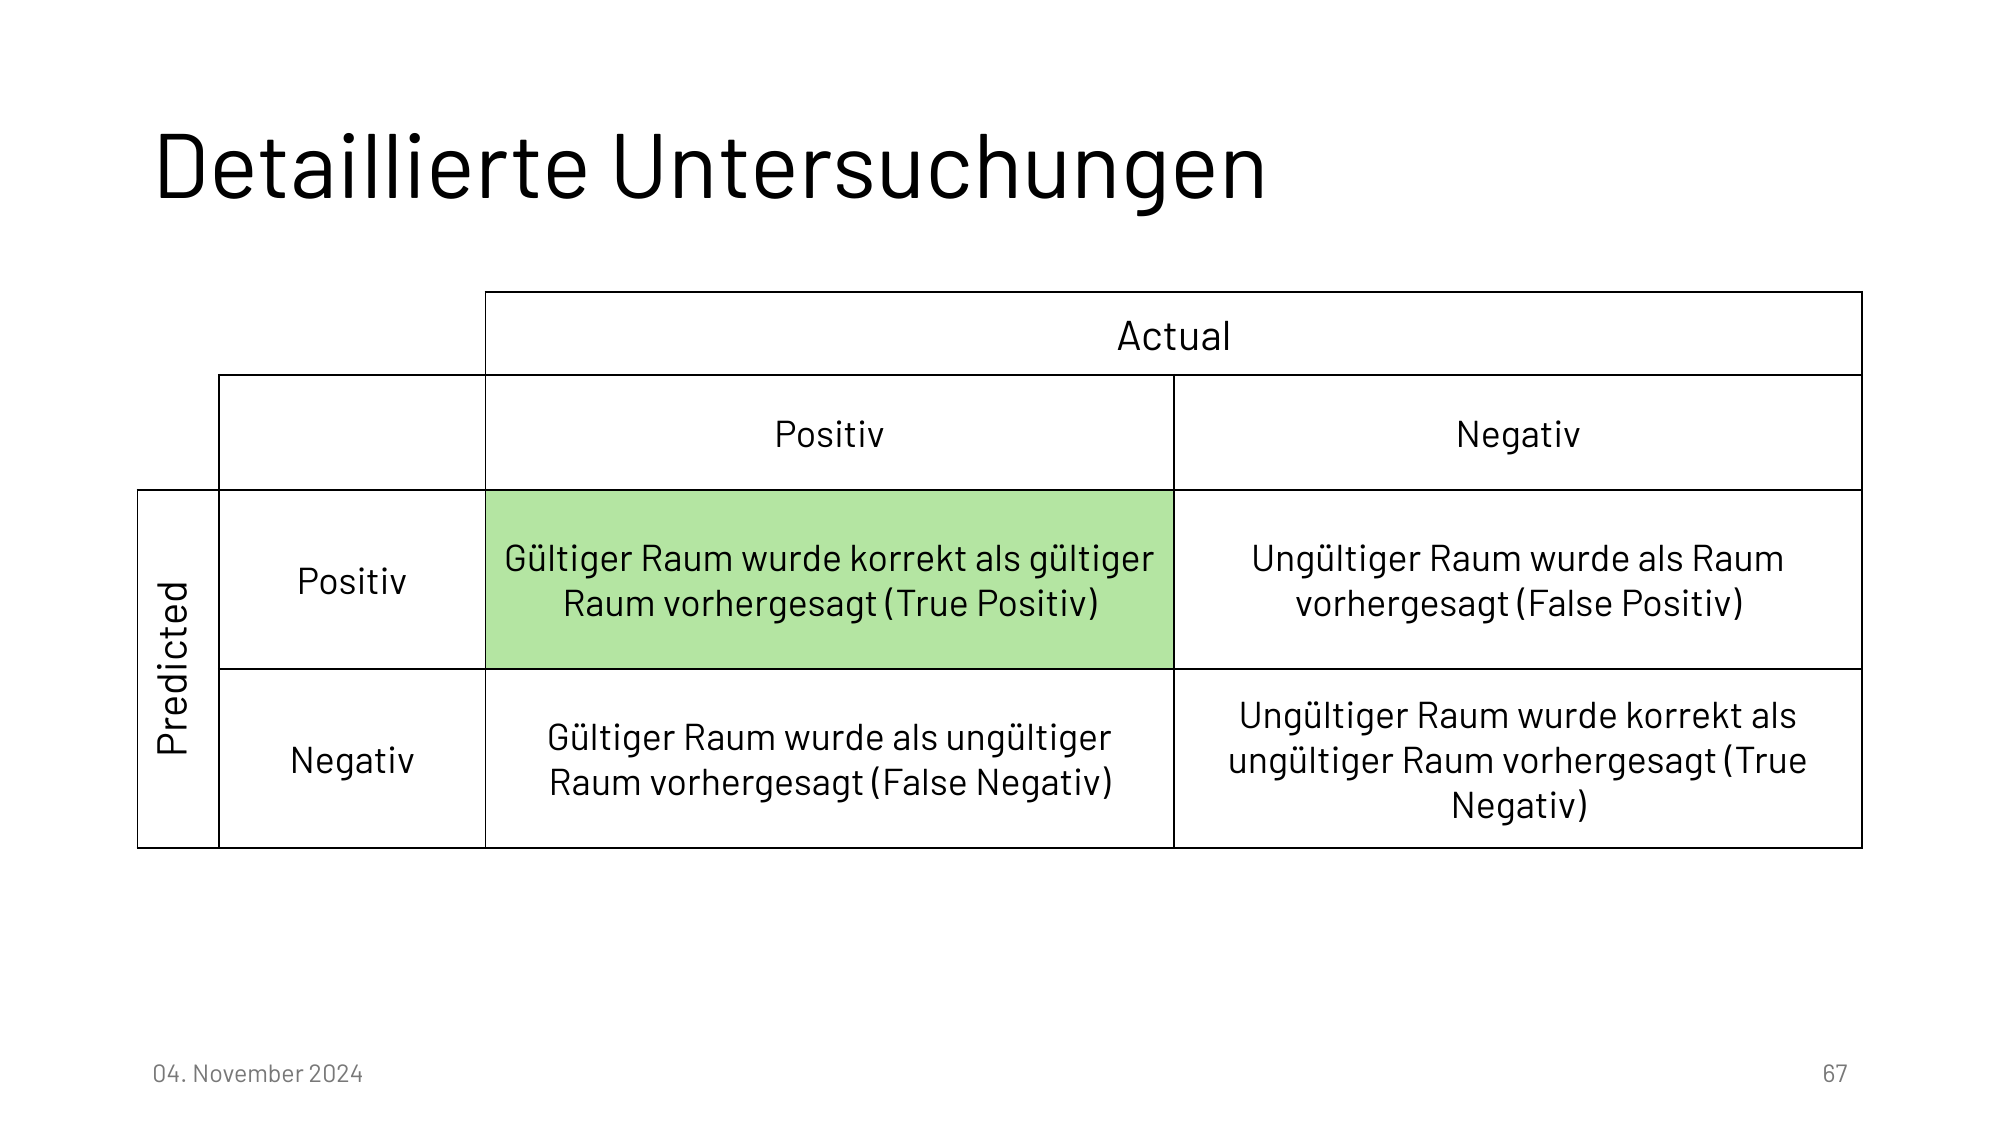

# Detaillierte Untersuchungen
|  |  | Actual |  |
| --- | --- | --- | --- |
|  |  | Positiv | Negativ |
| Predicted | Positiv | Gültiger Raum wurde korrekt als gültiger Raum vorhergesagt (True Positiv) | Ungültiger Raum wurde als Raum vorhergesagt (False Positiv) |
|  | Negativ | Gültiger Raum wurde als ungültiger Raum vorhergesagt (False Negativ) | Ungültiger Raum wurde korrekt als ungültiger Raum vorhergesagt (True Negativ) |
04. November 2024
67